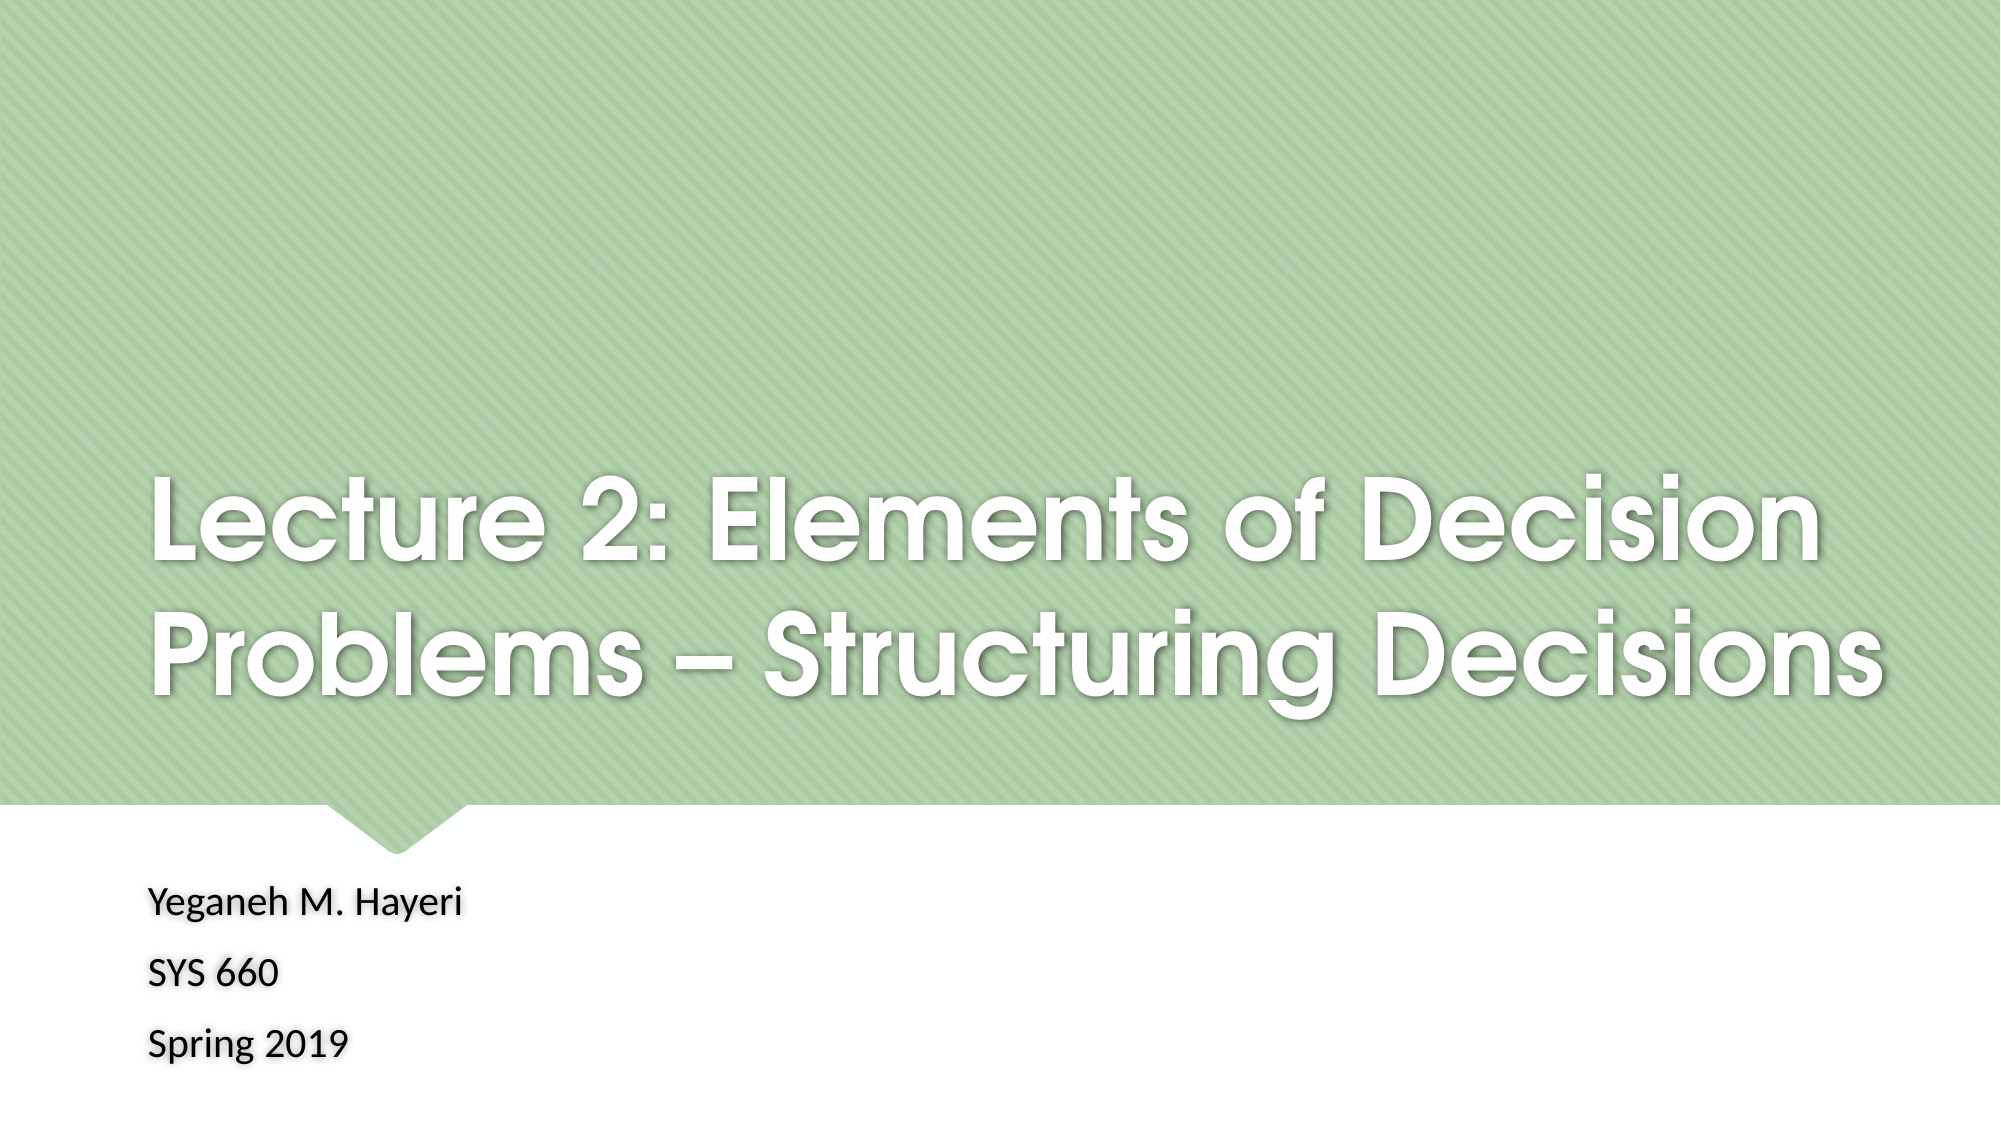

# Lecture 2: Elements of Decision Problems – Structuring Decisions
Yeganeh M. Hayeri
SYS 660
Spring 2019